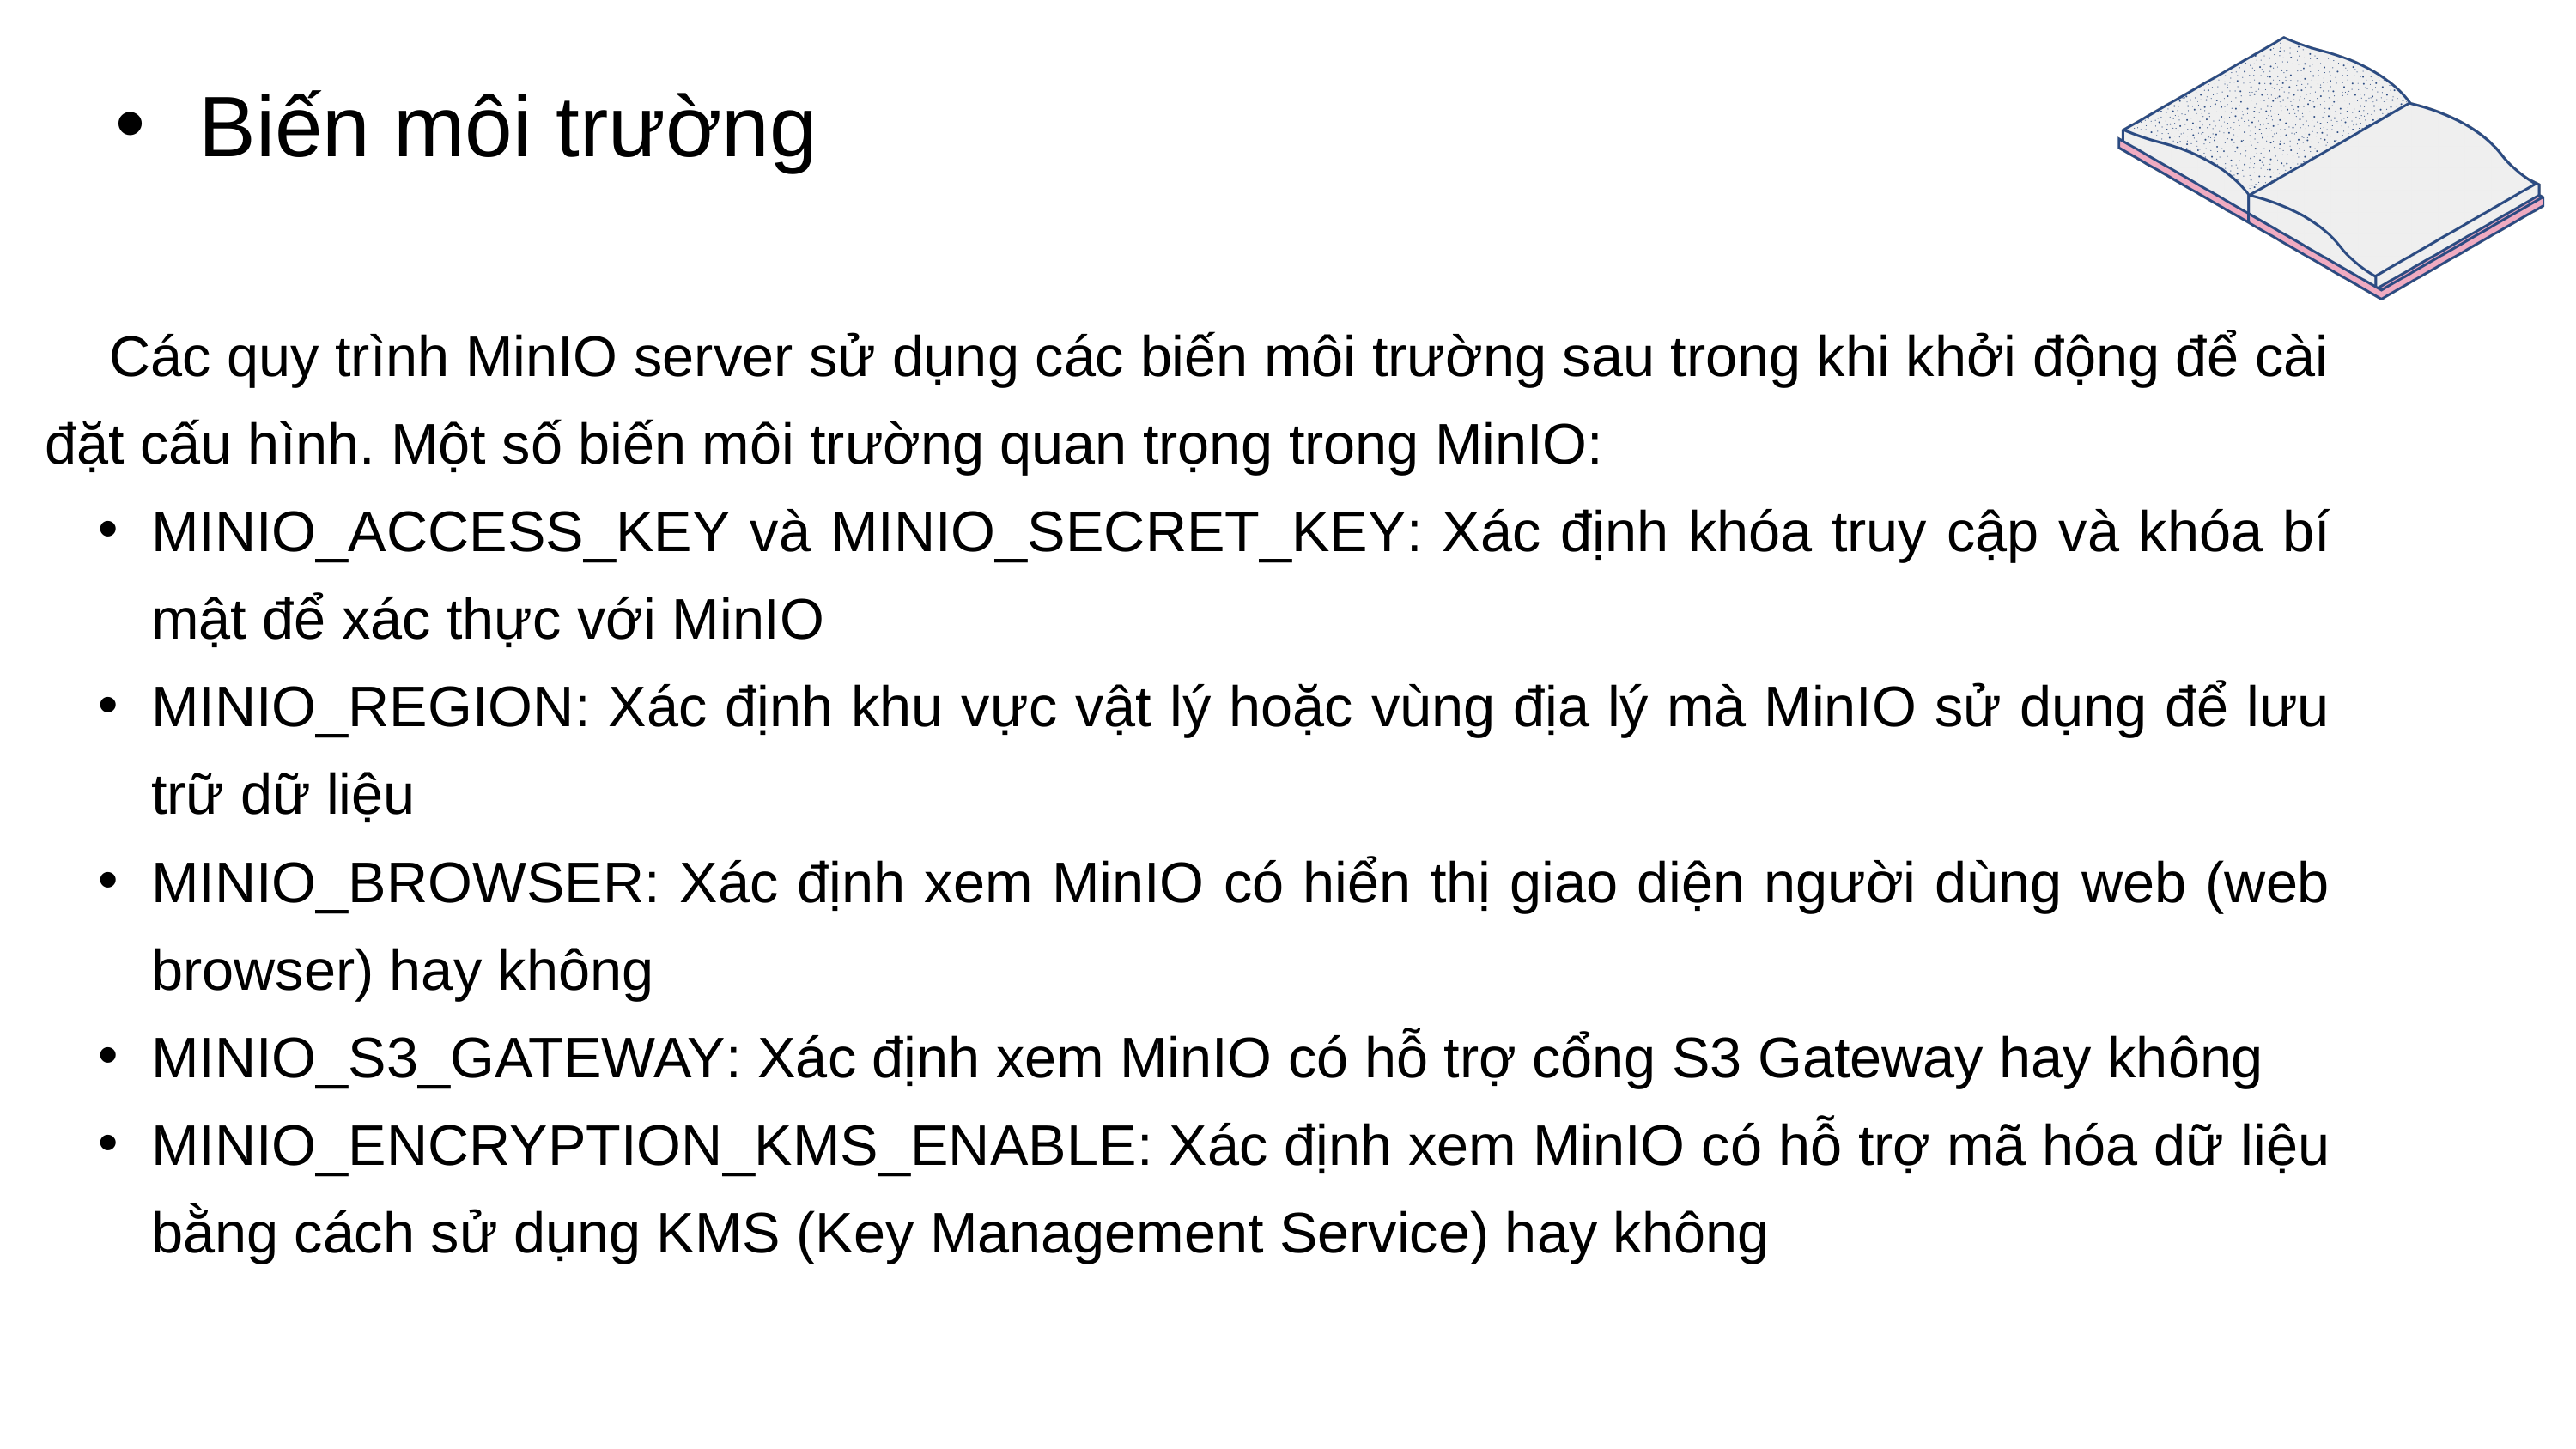

Biến môi trường

    Các quy trình MinIO server sử dụng các biến môi trường sau trong khi khởi động để cài đặt cấu hình. Một số biến môi trường quan trọng trong MinIO:
MINIO_ACCESS_KEY và MINIO_SECRET_KEY: Xác định khóa truy cập và khóa bí mật để xác thực với MinIO
MINIO_REGION: Xác định khu vực vật lý hoặc vùng địa lý mà MinIO sử dụng để lưu trữ dữ liệu
MINIO_BROWSER: Xác định xem MinIO có hiển thị giao diện người dùng web (web browser) hay không
MINIO_S3_GATEWAY: Xác định xem MinIO có hỗ trợ cổng S3 Gateway hay không
MINIO_ENCRYPTION_KMS_ENABLE: Xác định xem MinIO có hỗ trợ mã hóa dữ liệu bằng cách sử dụng KMS (Key Management Service) hay không